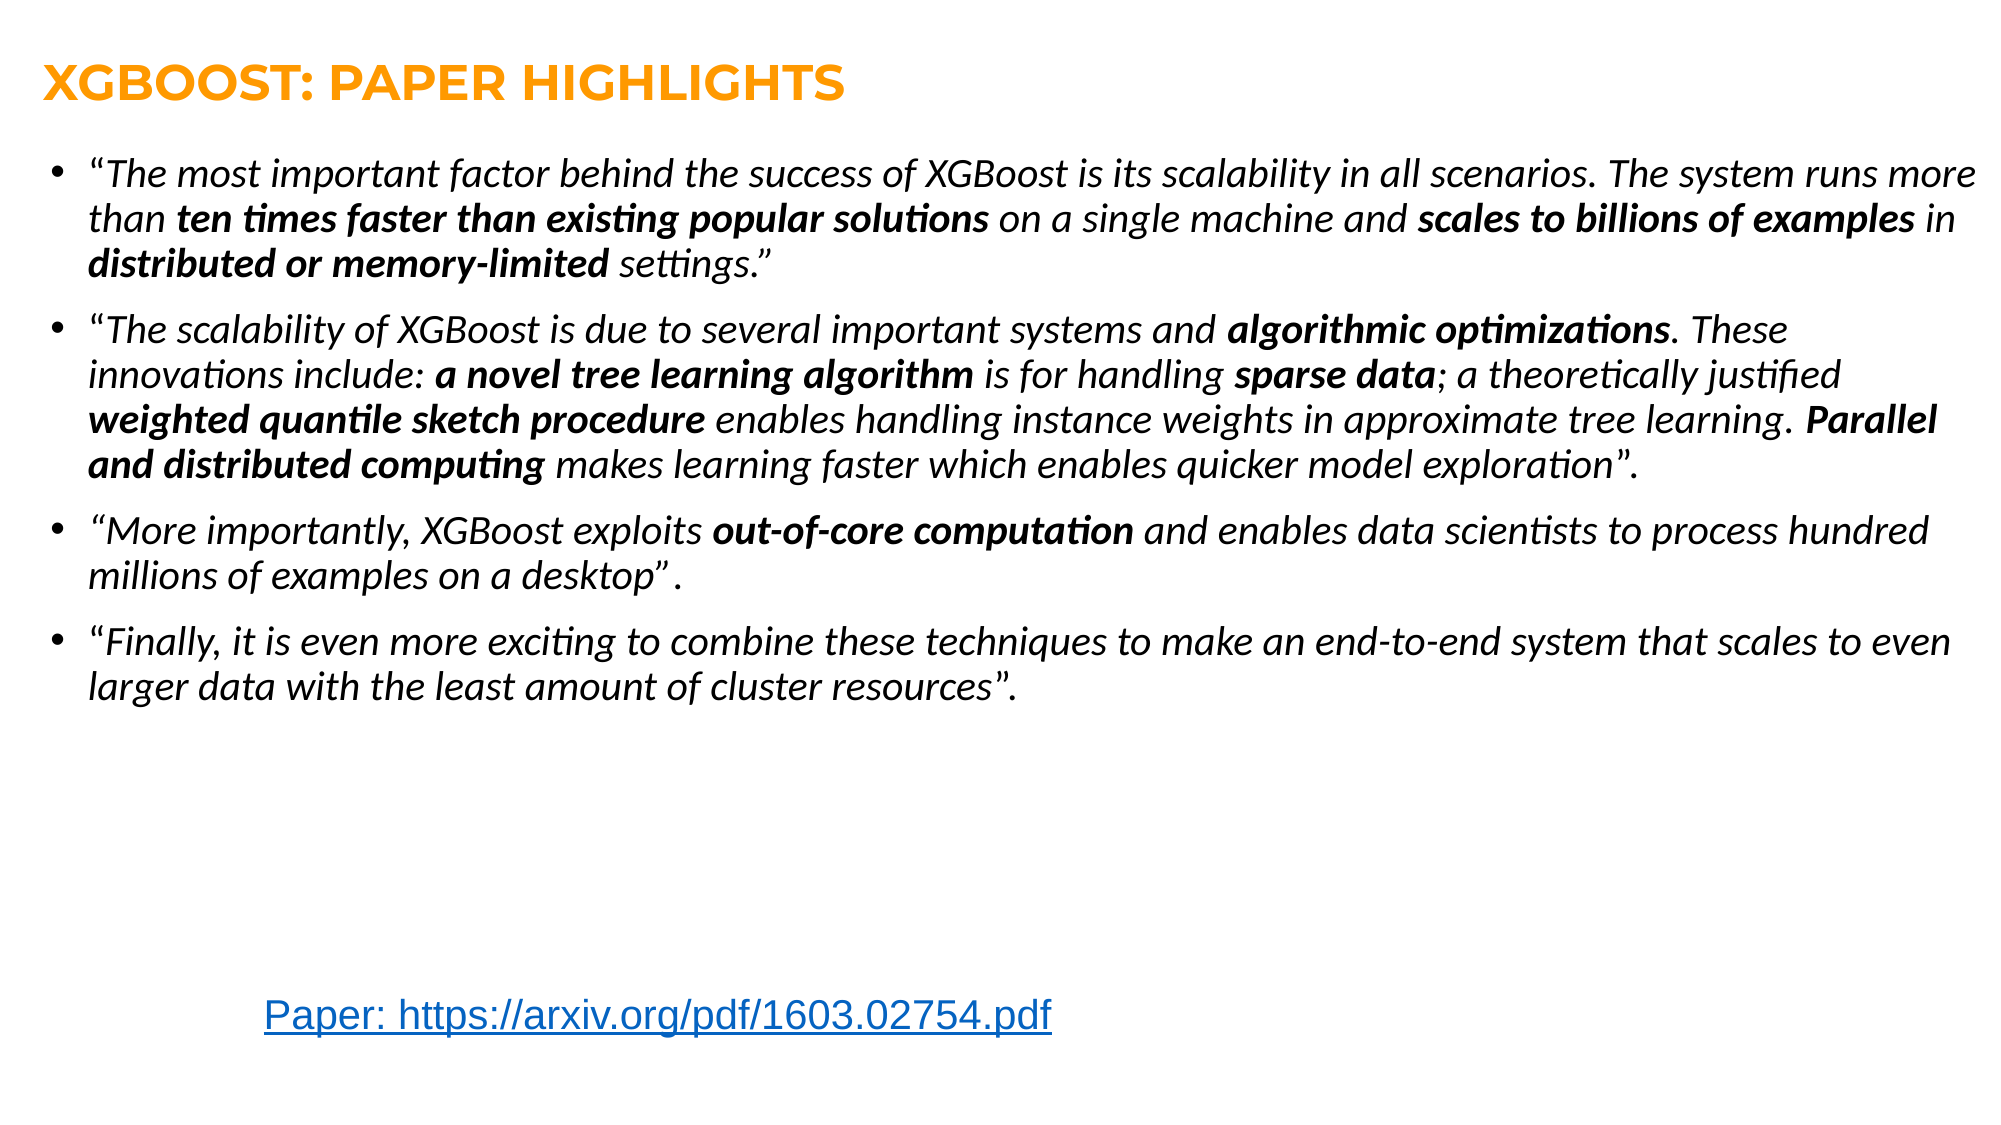

XGBOOST: PAPER HIGHLIGHTS
“The most important factor behind the success of XGBoost is its scalability in all scenarios. The system runs more than ten times faster than existing popular solutions on a single machine and scales to billions of examples in distributed or memory-limited settings.”
“The scalability of XGBoost is due to several important systems and algorithmic optimizations. These innovations include: a novel tree learning algorithm is for handling sparse data; a theoretically justified weighted quantile sketch procedure enables handling instance weights in approximate tree learning. Parallel and distributed computing makes learning faster which enables quicker model exploration”.
“More importantly, XGBoost exploits out-of-core computation and enables data scientists to process hundred millions of examples on a desktop”.
“Finally, it is even more exciting to combine these techniques to make an end-to-end system that scales to even larger data with the least amount of cluster resources”.
Paper: https://arxiv.org/pdf/1603.02754.pdf